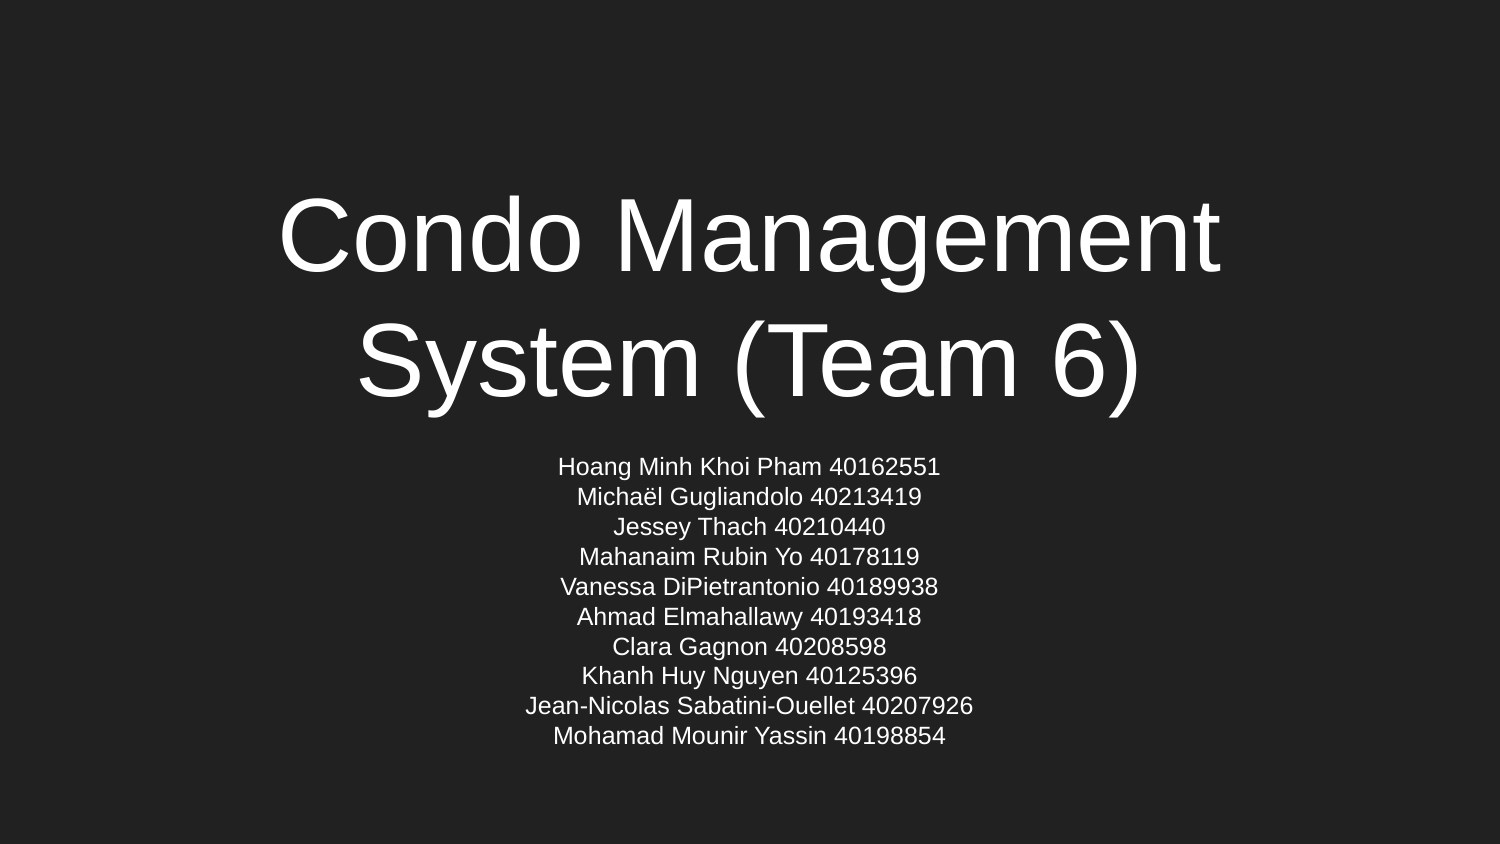

# Condo Management System (Team 6)
Hoang Minh Khoi Pham 40162551
Michaël Gugliandolo 40213419
Jessey Thach 40210440
Mahanaim Rubin Yo 40178119
Vanessa DiPietrantonio 40189938
Ahmad Elmahallawy 40193418
Clara Gagnon 40208598
Khanh Huy Nguyen 40125396
Jean-Nicolas Sabatini-Ouellet 40207926
Mohamad Mounir Yassin 40198854